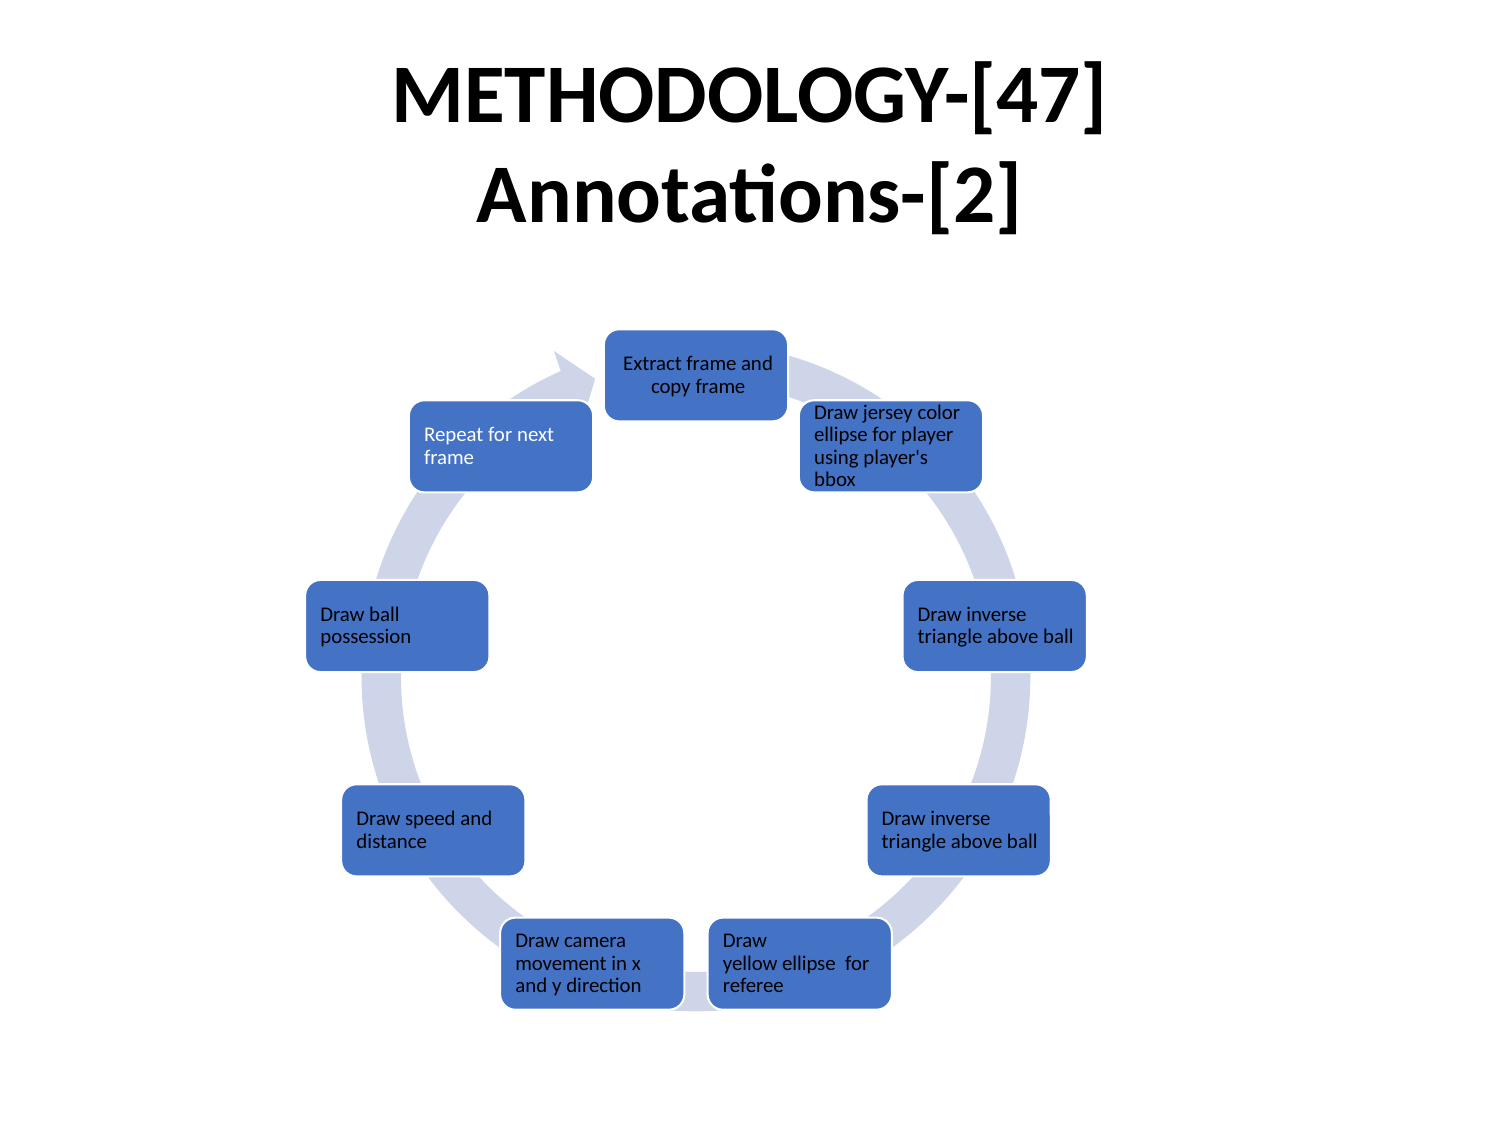

# METHODOLOGY-[47] Annotations-[2]
Extract frame and copy frame
Draw jersey color ellipse for player using player's bbox
Draw inverse triangle above ball
Draw inverse triangle above ball
Draw yellow ellipse  for referee
Draw camera movement in x and y direction
Draw speed and distance
Draw ball possession
Repeat for next frame